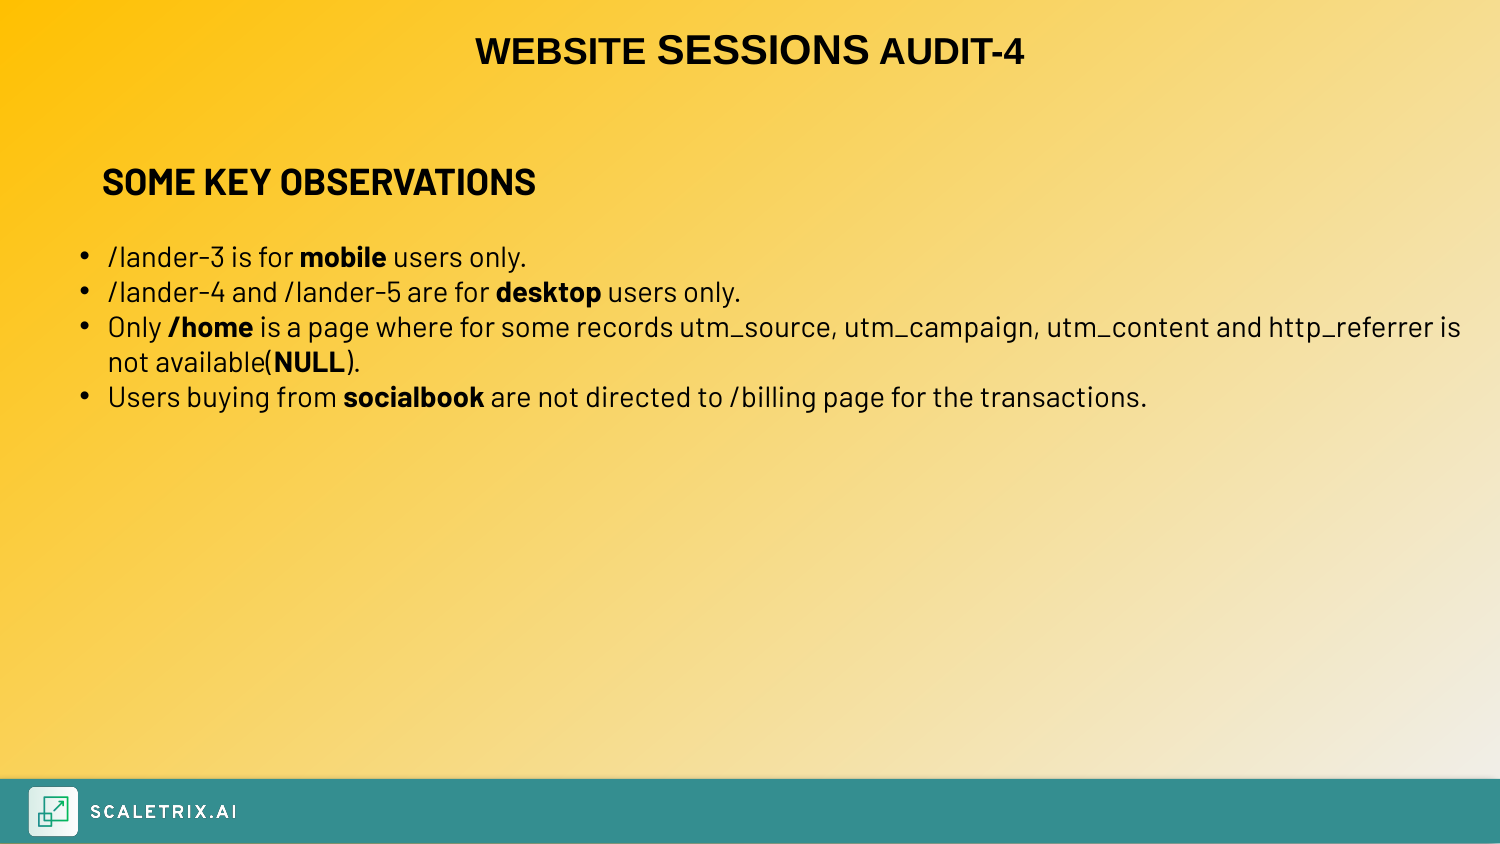

WEBSITE SESSIONS AUDIT-4
   SOME KEY OBSERVATIONS

/lander-3 is for mobile users only.
/lander-4 and /lander-5 are for desktop users only.
Only /home is a page where for some records utm_source, utm_campaign, utm_content and http_referrer is not available(NULL).
Users buying from socialbook are not directed to /billing page for the transactions.